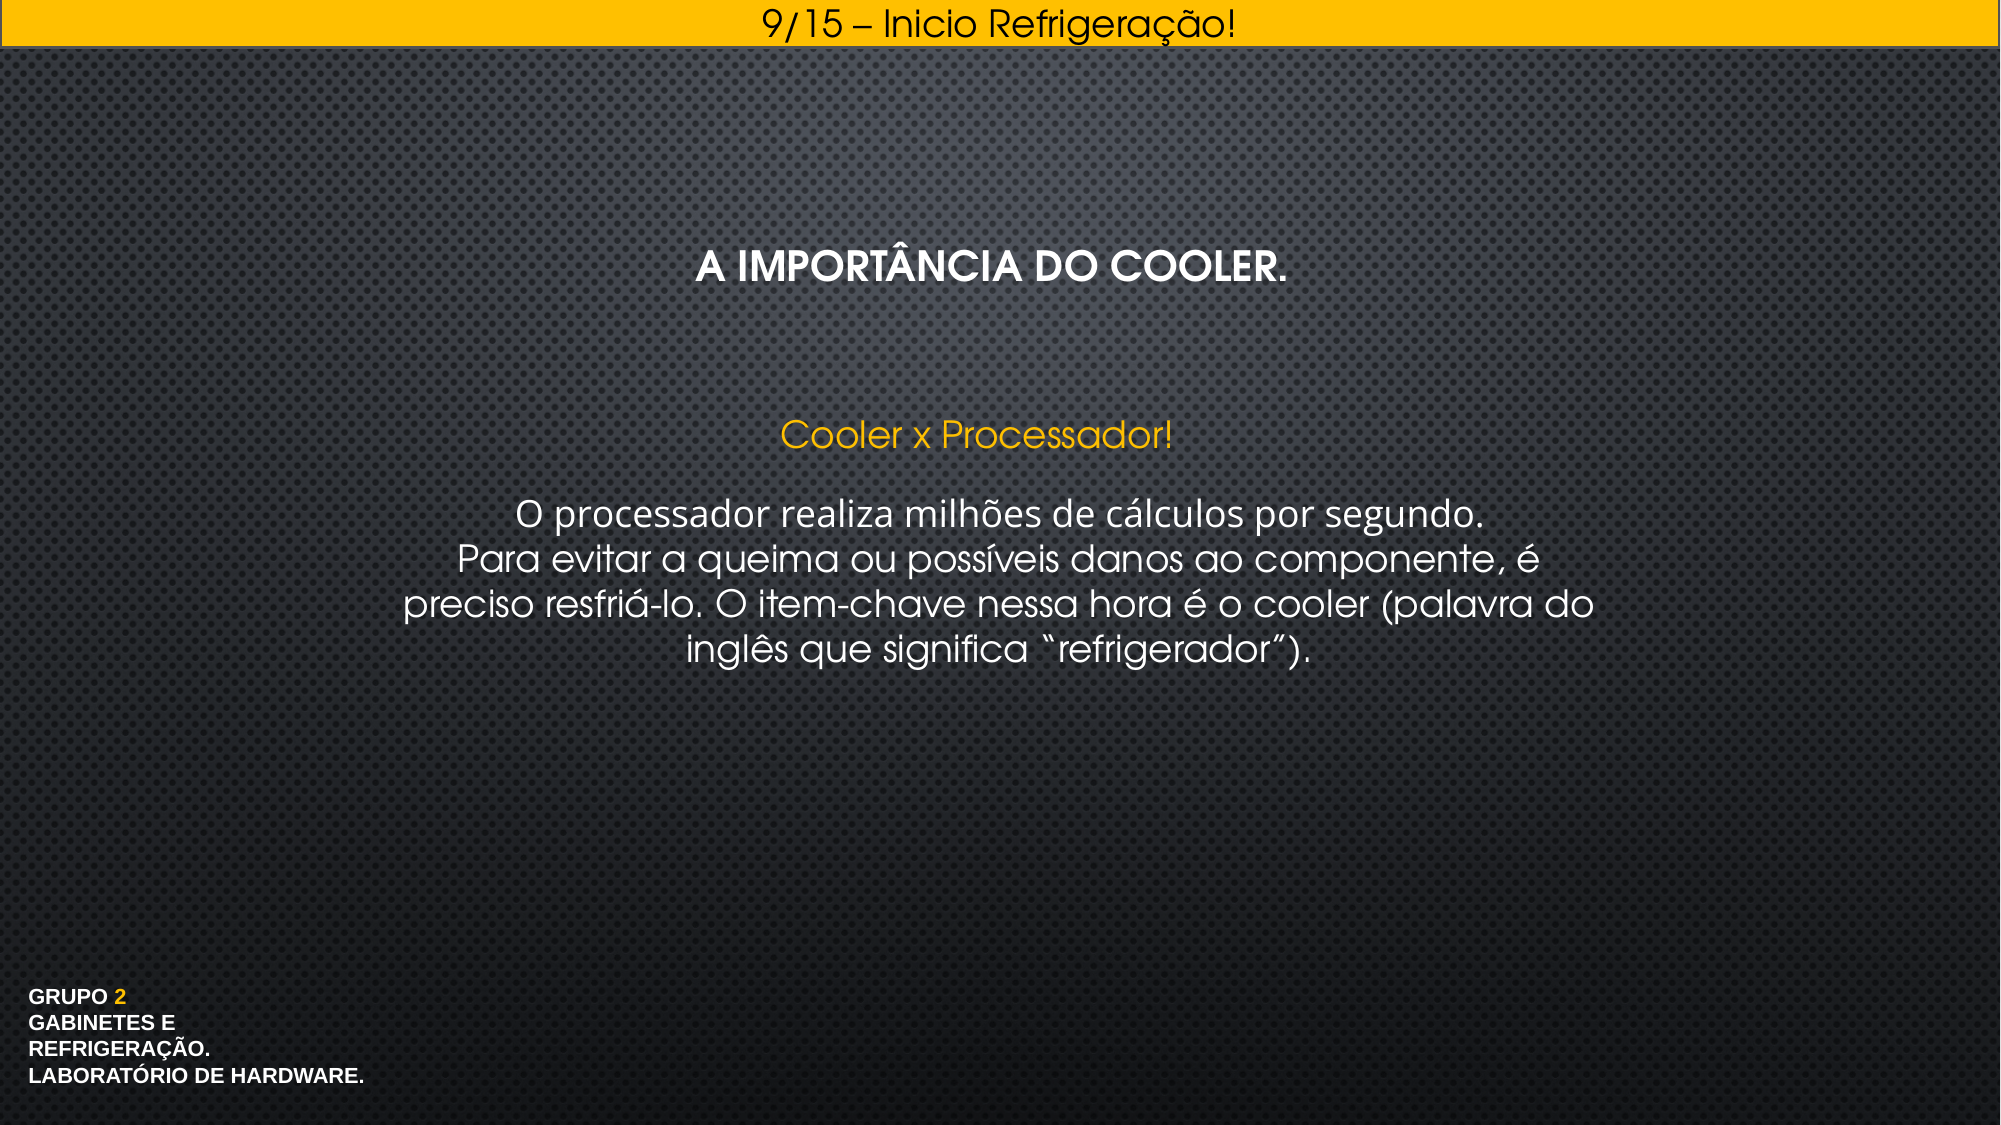

9/15 – Inicio Refrigeração!

A IMPORTÂNCIA DO COOLER.
Cooler x Processador!
O processador realiza milhões de cálculos por segundo.
Para evitar a queima ou possíveis danos ao componente, é preciso resfriá-lo. O item-chave nessa hora é o cooler (palavra do inglês que significa “refrigerador”).
# GRUPO 2 Gabinetes e refrigeração. Laboratório de Hardware.